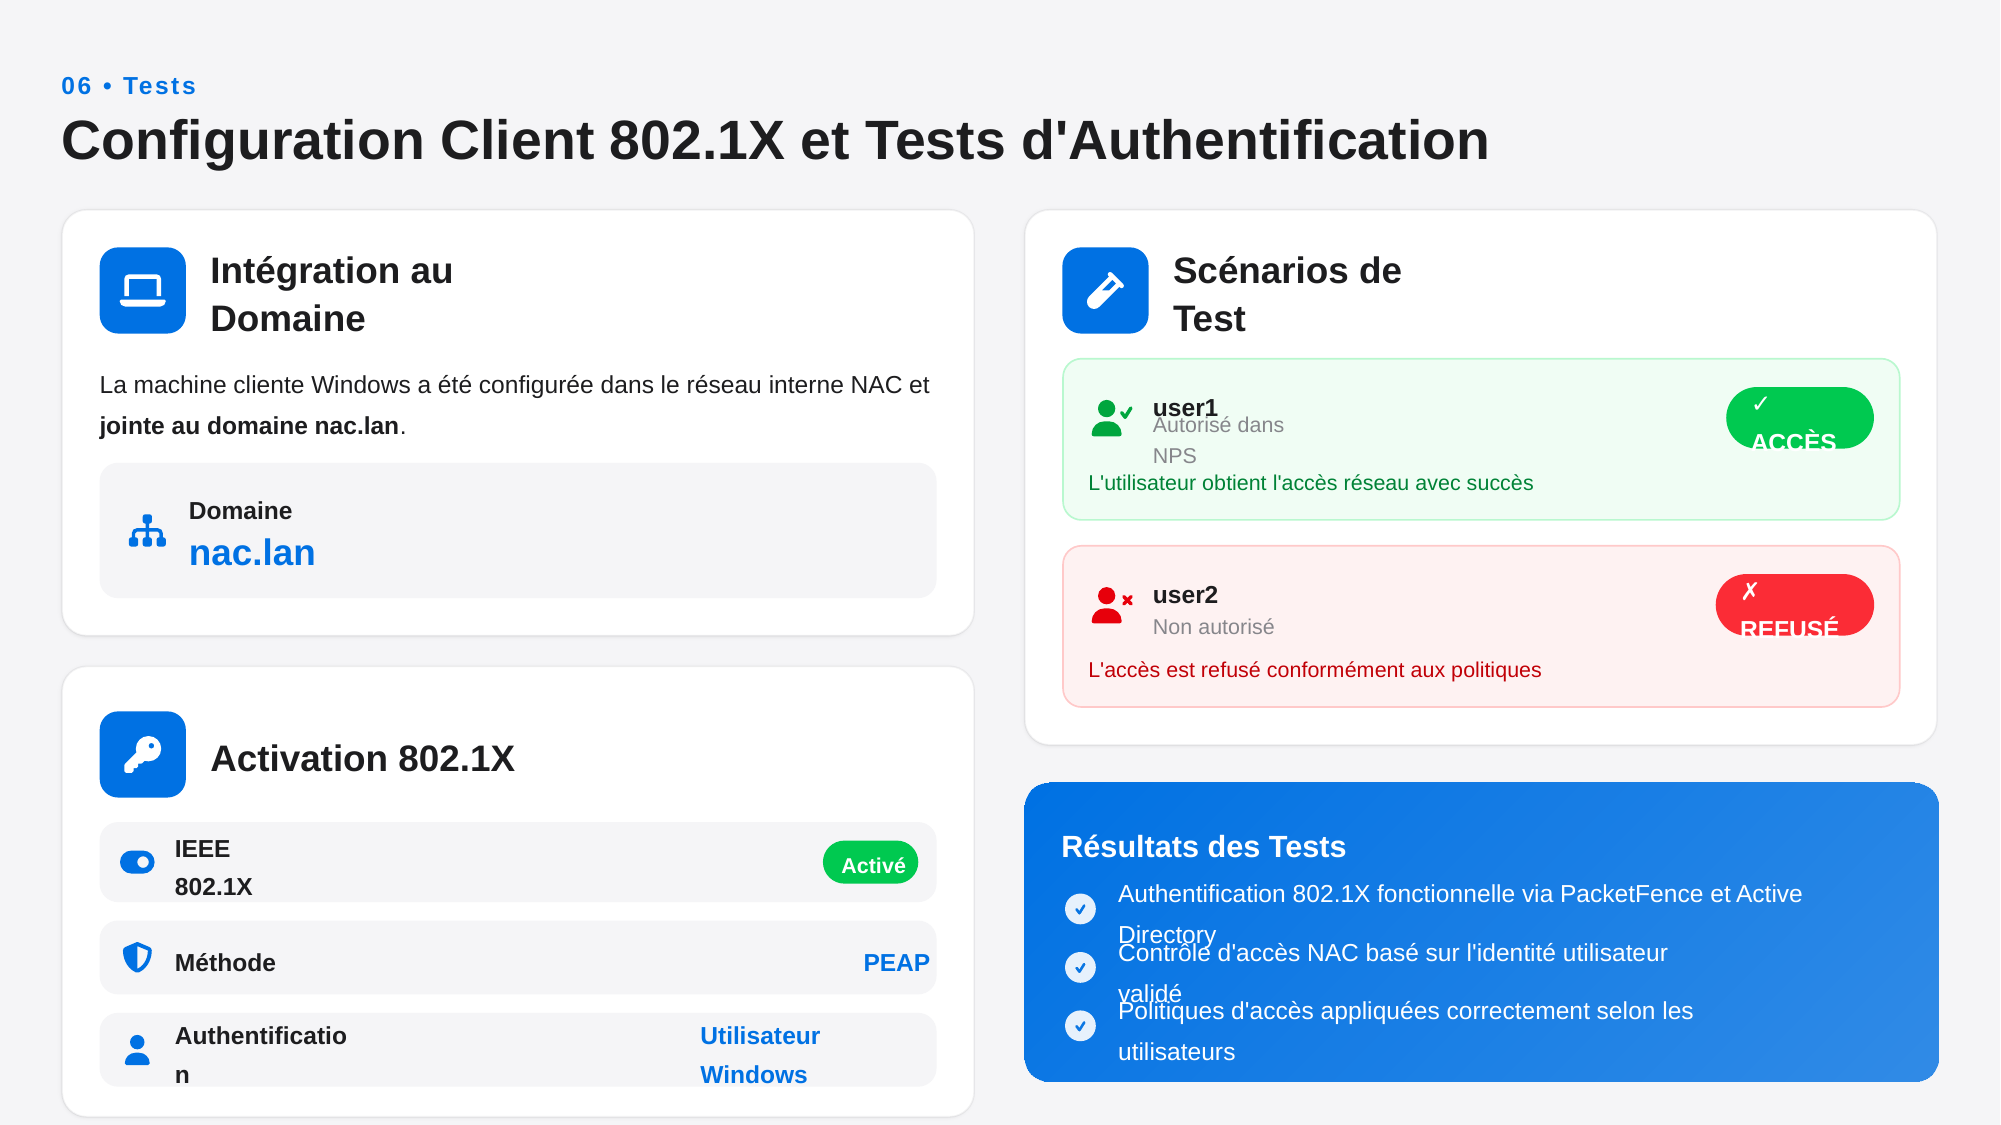

06 • Tests
Configuration Client 802.1X et Tests d'Authentification

Intégration au Domaine
Scénarios de Test

La machine cliente Windows a été configurée dans le réseau interne NAC et jointe au domaine nac.lan.

user1

✓ ACCÈS

Autorisé dans NPS

L'utilisateur obtient l'accès réseau avec succès
Domaine

nac.lan

user2

✗ REFUSÉ

Non autorisé
L'accès est refusé conformément aux politiques

Activation 802.1X

Résultats des Tests

Activé
IEEE 802.1X

Authentification 802.1X fonctionnelle via PacketFence et Active Directory

Méthode
PEAP

Contrôle d'accès NAC basé sur l'identité utilisateur validé

Politiques d'accès appliquées correctement selon les utilisateurs

Authentification
Utilisateur Windows